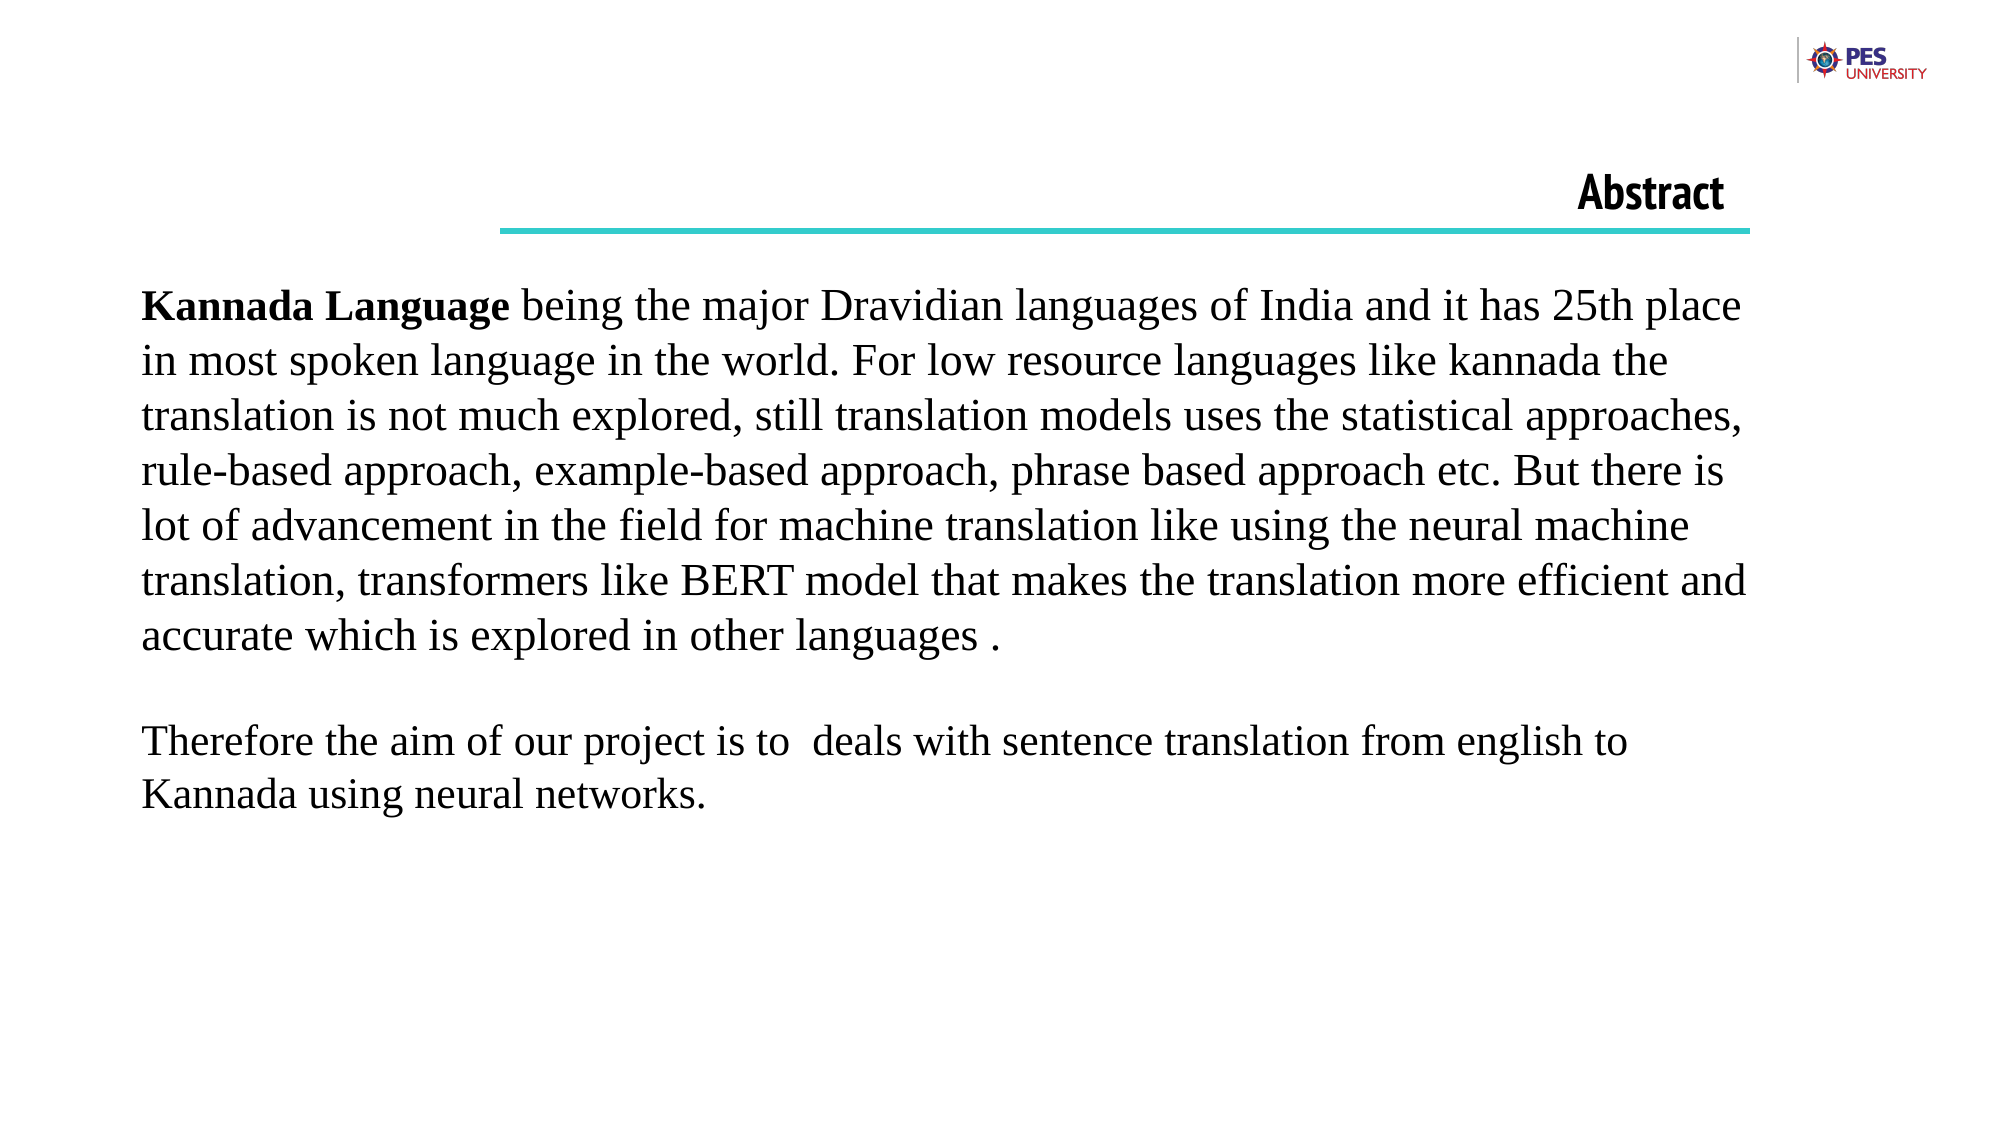

Abstract

Kannada Language being the major Dravidian languages of India and it has 25th place in most spoken language in the world. For low resource languages like kannada the translation is not much explored, still translation models uses the statistical approaches, rule-based approach, example-based approach, phrase based approach etc. But there is lot of advancement in the field for machine translation like using the neural machine translation, transformers like BERT model that makes the translation more efficient and accurate which is explored in other languages .

Therefore the aim of our project is to  deals with sentence translation from english to Kannada using neural networks.